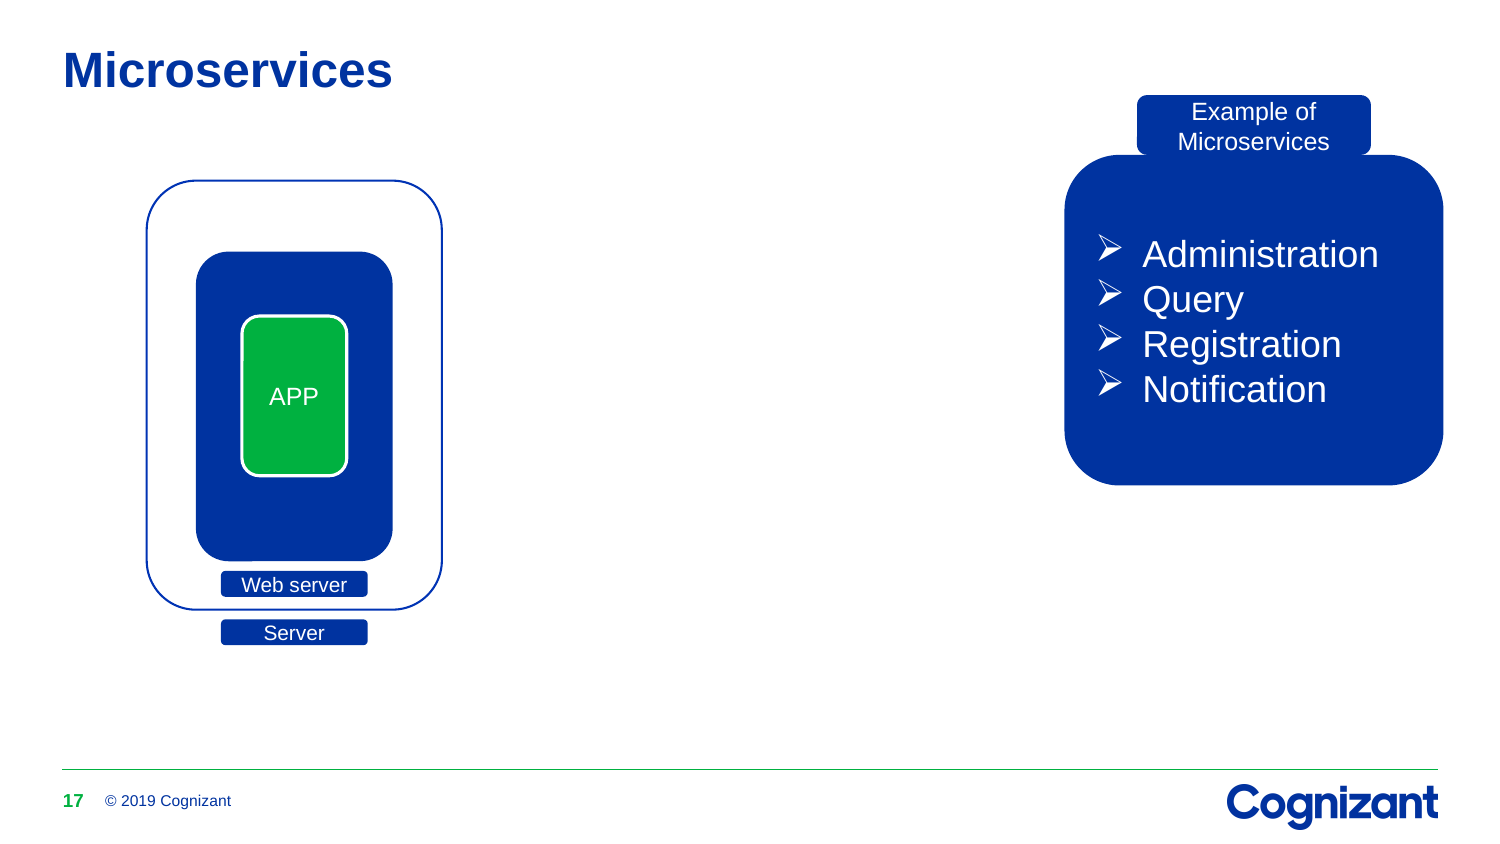

# Microservices
Example of Microservices
Administration
Query
Registration
Notification

APP
Web server
Server
17
© 2019 Cognizant